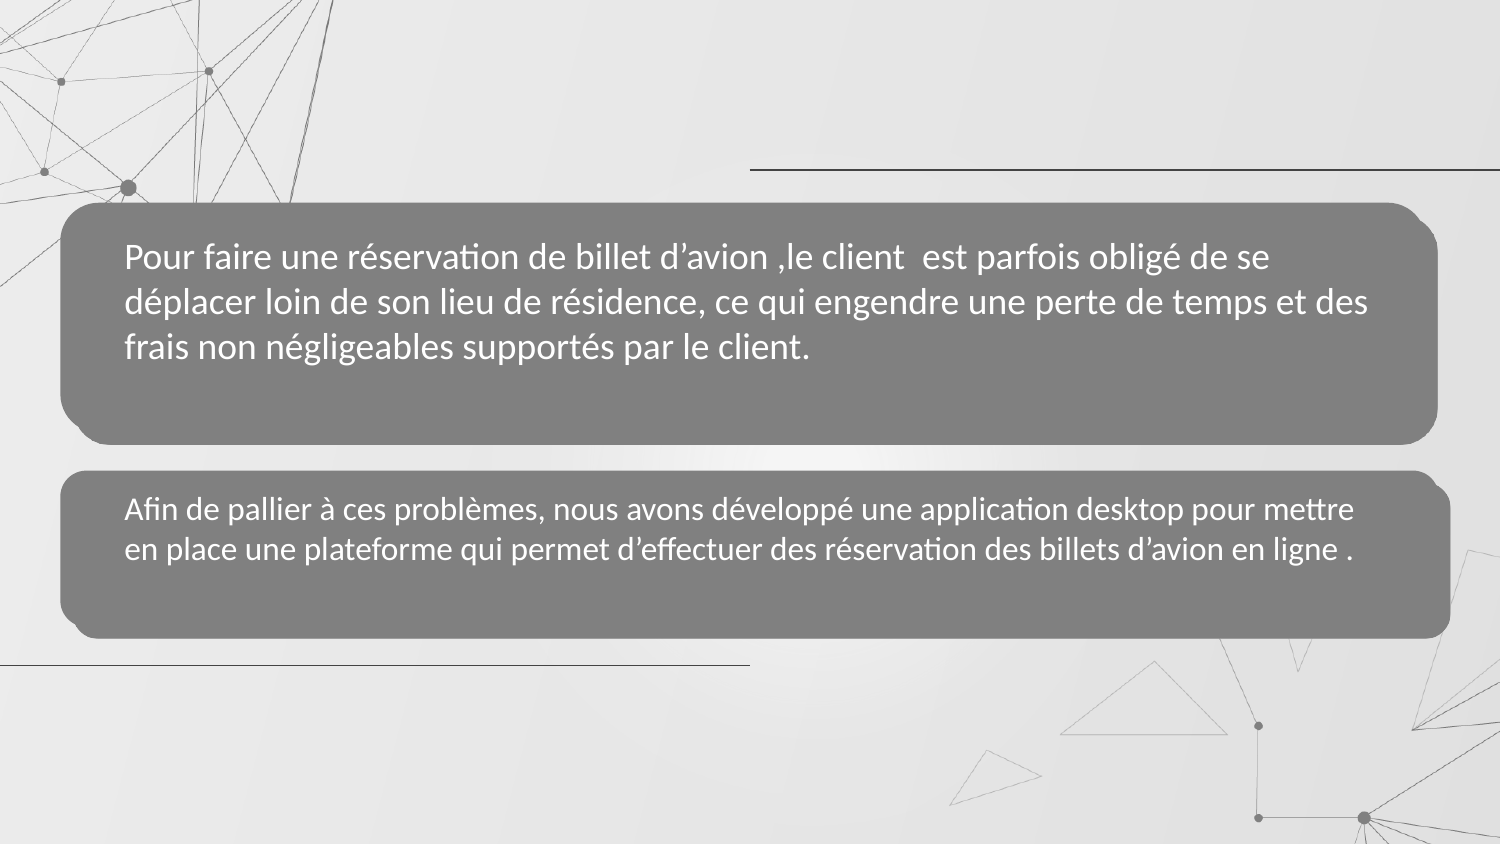

Pour faire une réservation de billet d’avion ,le client  est parfois obligé de se déplacer loin de son lieu de résidence, ce qui engendre une perte de temps et des frais non négligeables supportés par le client.

Afin de pallier à ces problèmes, nous avons développé une application desktop pour mettre
en place une plateforme qui permet d’effectuer des réservation des billets d’avion en ligne .